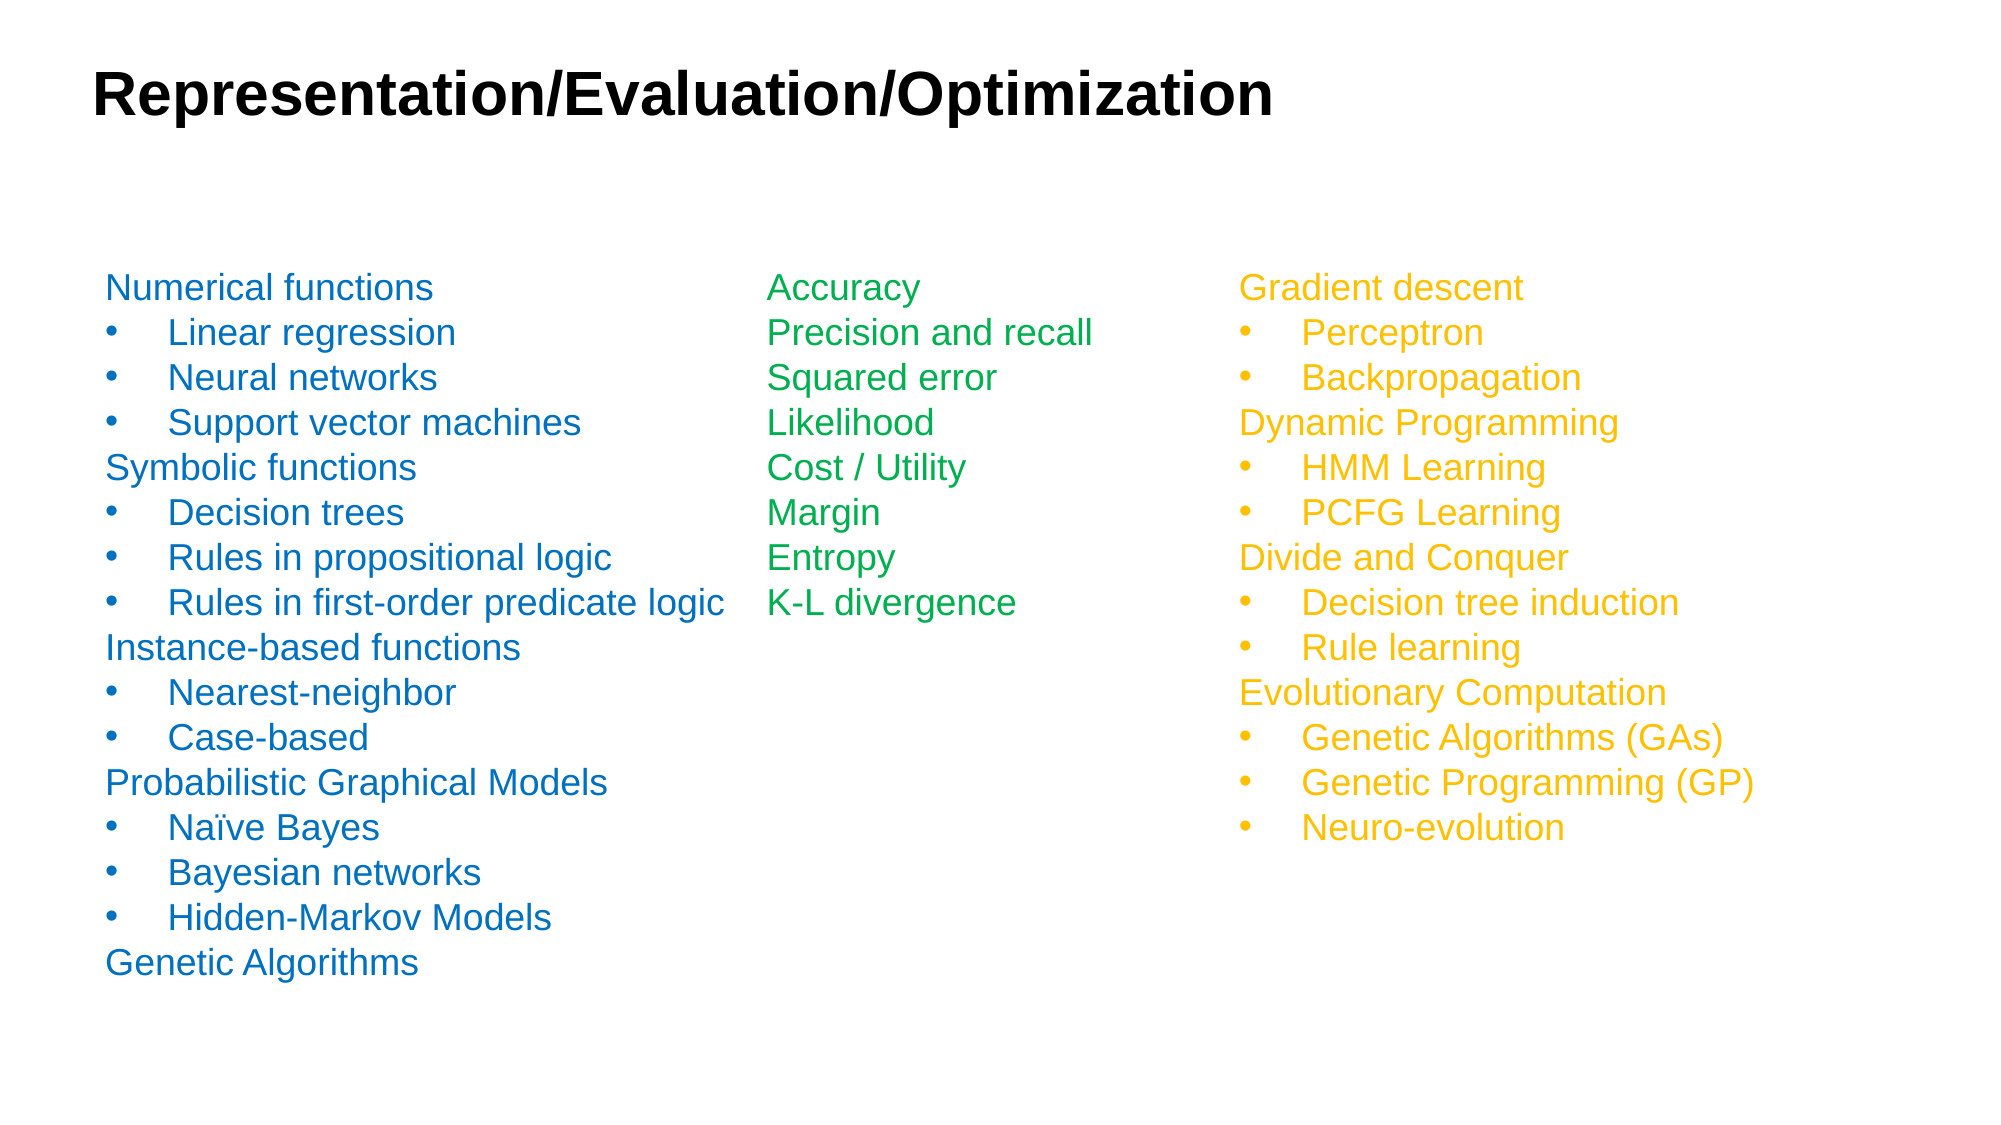

# Representation/Evaluation/Optimization
Numerical functions
Linear regression
Neural networks
Support vector machines
Symbolic functions
Decision trees
Rules in propositional logic
Rules in first-order predicate logic
Instance-based functions
Nearest-neighbor
Case-based
Probabilistic Graphical Models
Naïve Bayes
Bayesian networks
Hidden-Markov Models
Genetic Algorithms
Accuracy
Precision and recall
Squared error
Likelihood
Cost / Utility
Margin
Entropy
K-L divergence
Gradient descent
Perceptron
Backpropagation
Dynamic Programming
HMM Learning
PCFG Learning
Divide and Conquer
Decision tree induction
Rule learning
Evolutionary Computation
Genetic Algorithms (GAs)
Genetic Programming (GP)
Neuro-evolution